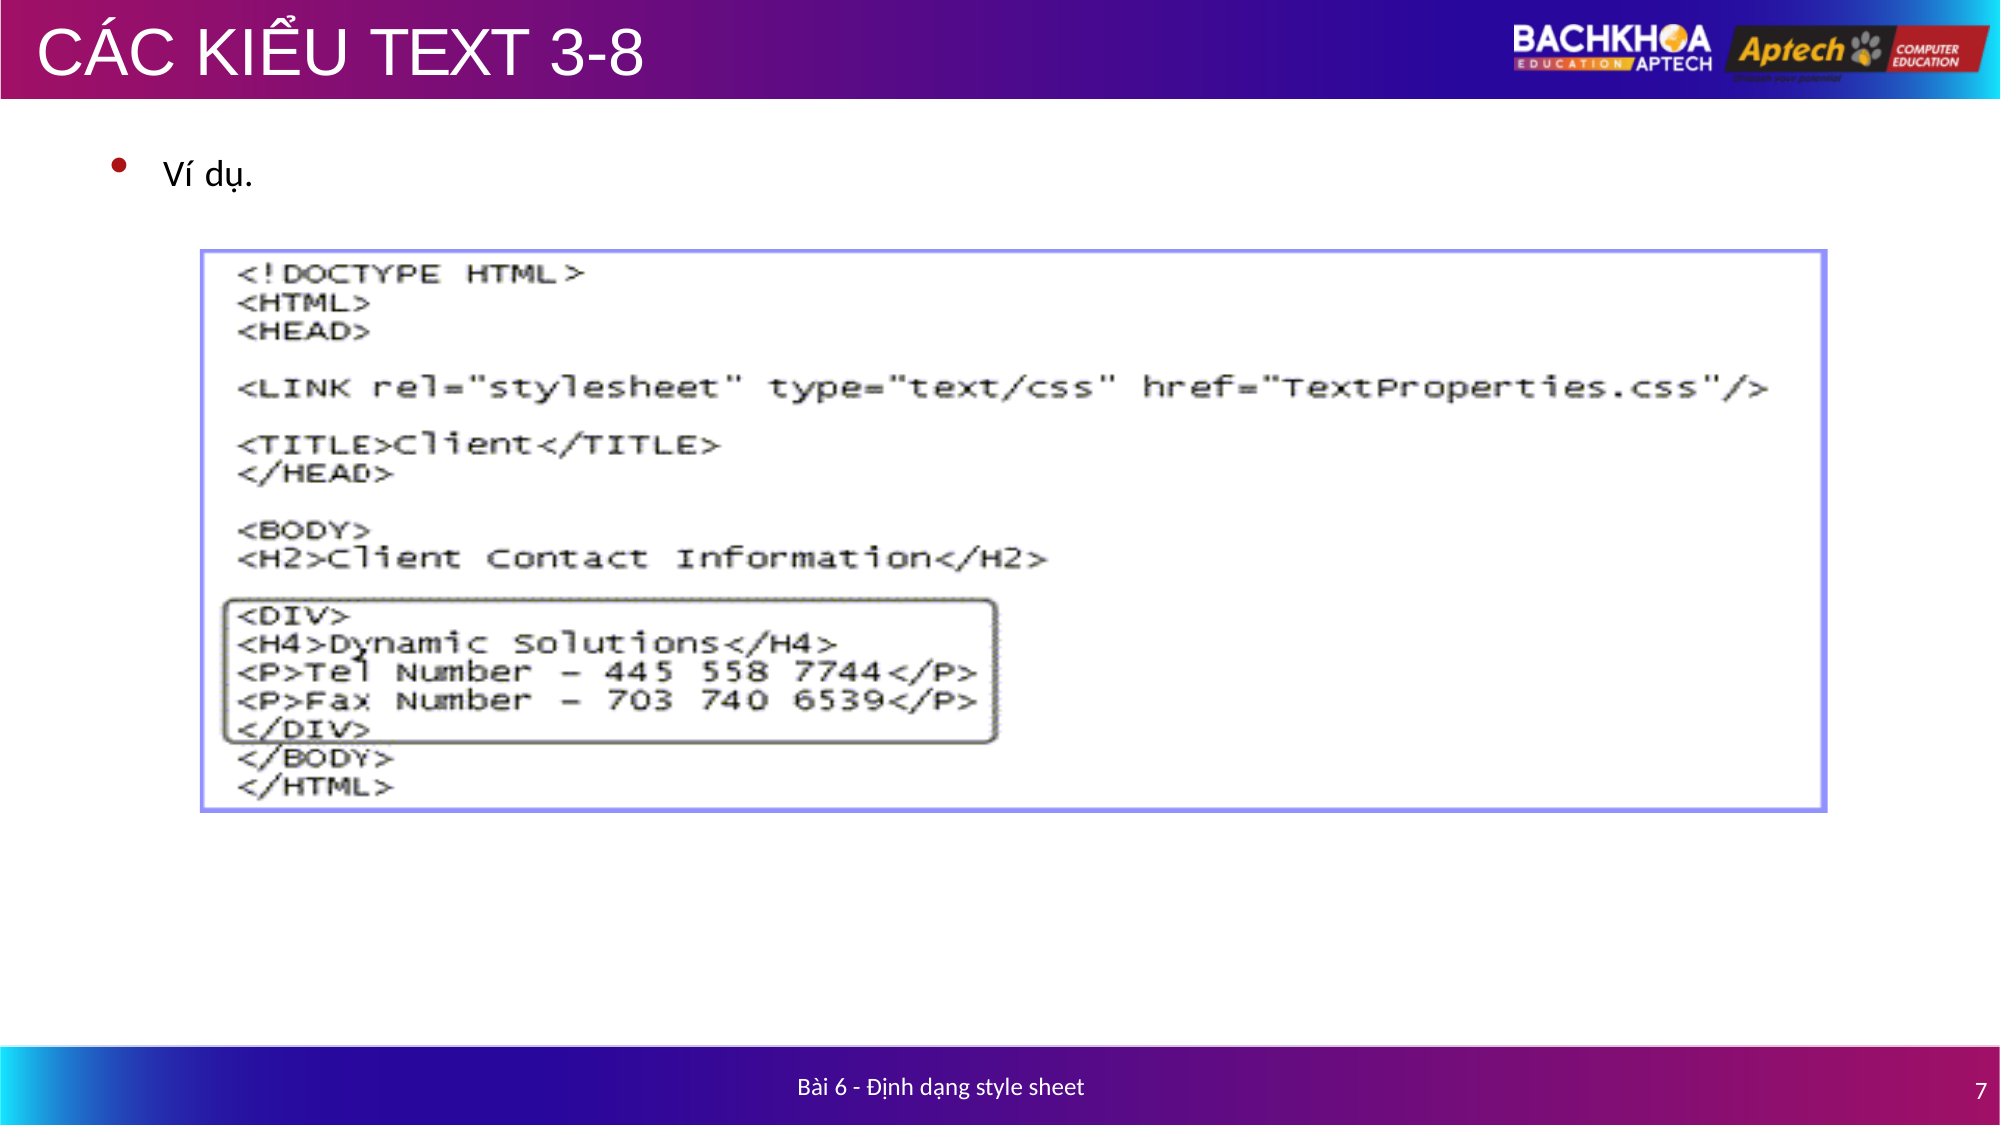

# CÁC KIỂU TEXT 3-8
Ví dụ.

Bài 6 - Định dạng style sheet
7